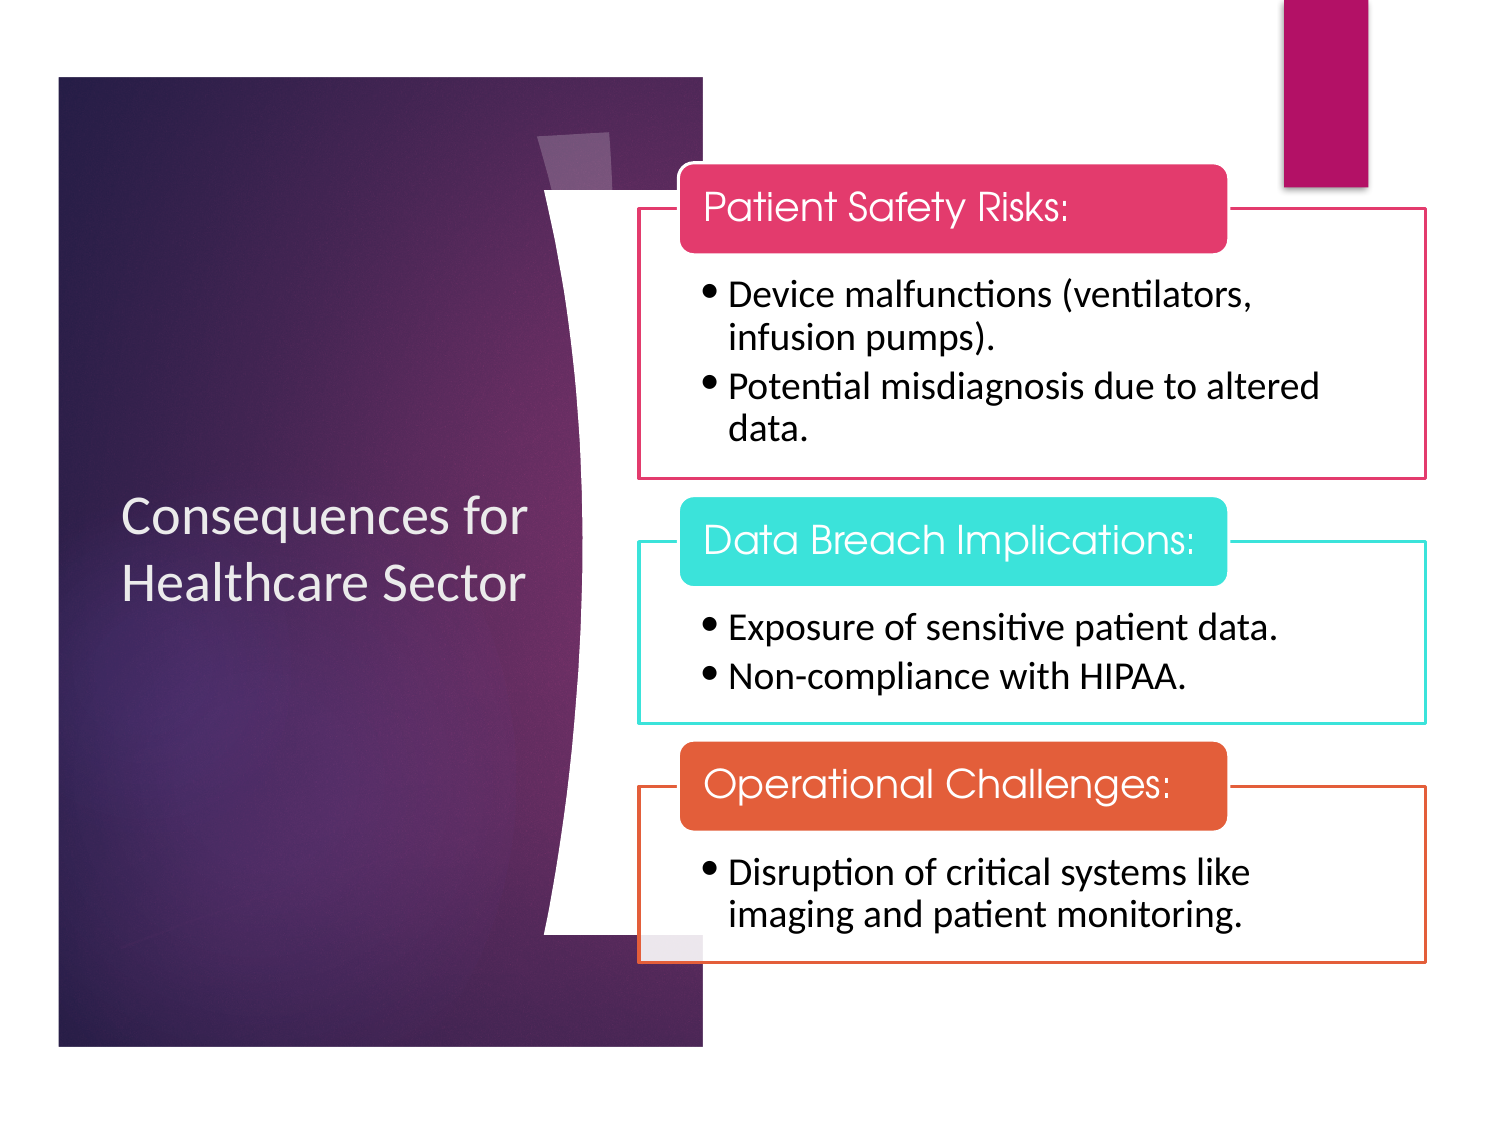

Patient Safety Risks:

Device malfunctions (ventilators, infusion pumps).
Potential misdiagnosis due to altered data.

Data Breach Implications:

Exposure of sensitive patient data.
Non-compliance with HIPAA.

Operational Challenges:

Disruption of critical systems like imaging and patient monitoring.
# Consequences for Healthcare Sector